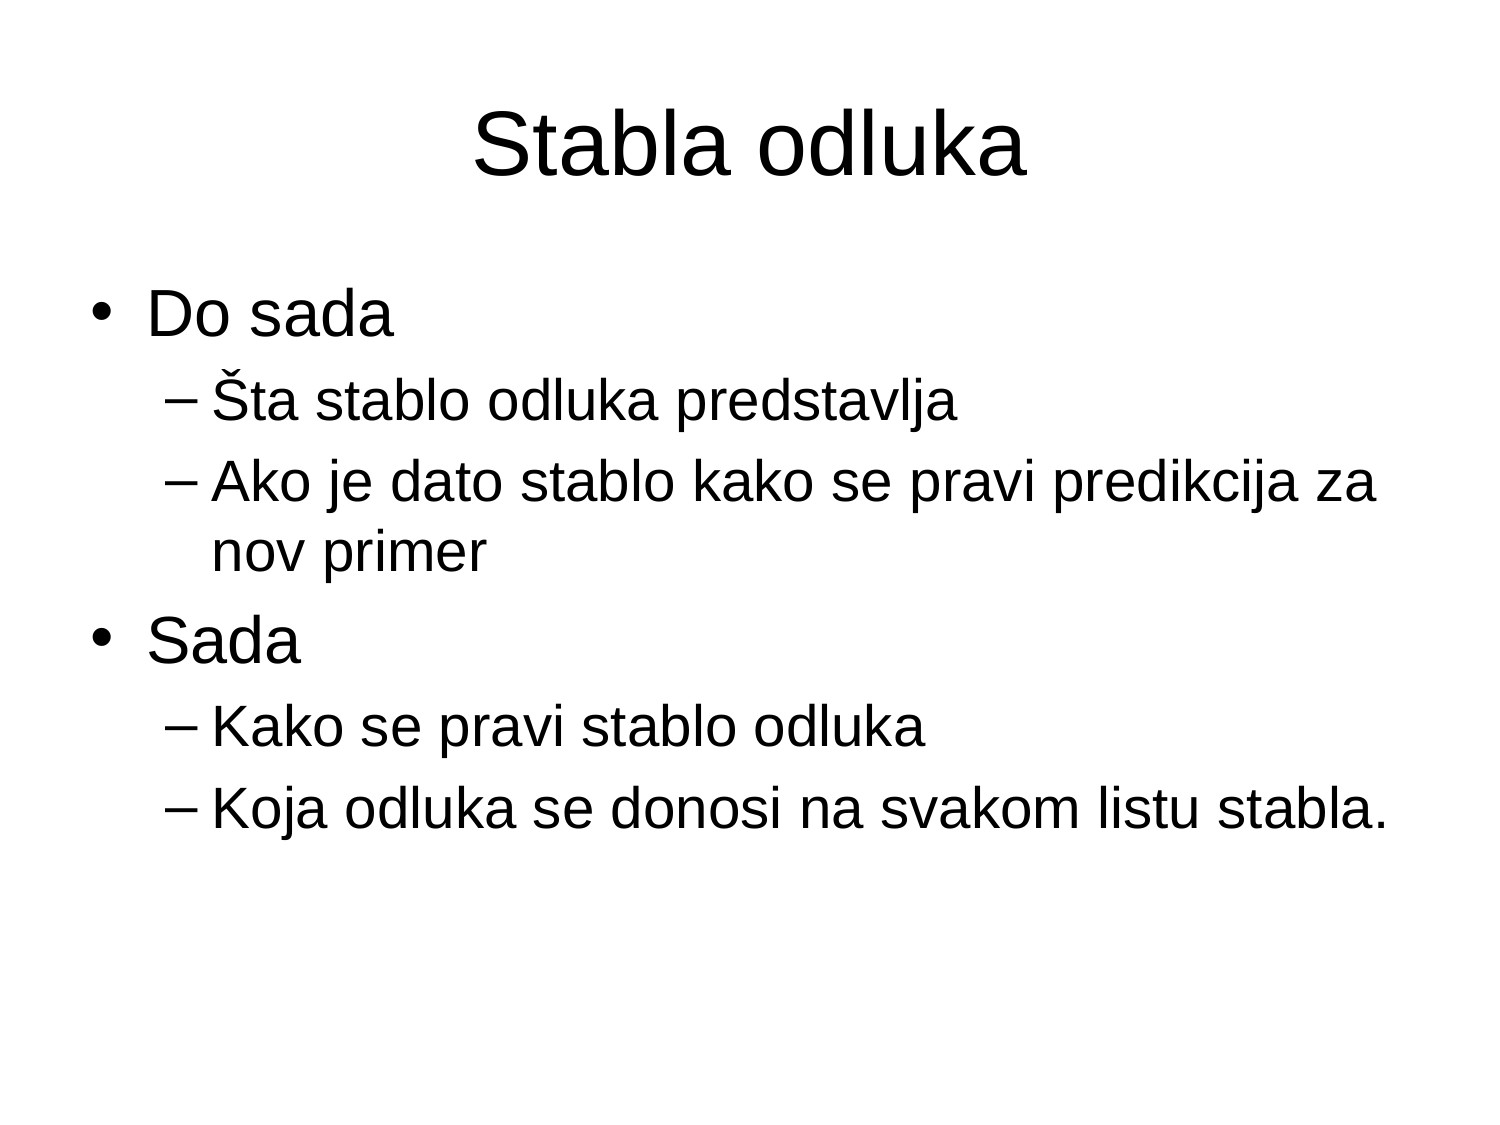

# Stabla odluka
Do sada
Šta stablo odluka predstavlja
Ako je dato stablo kako se pravi predikcija za nov primer
Sada
Kako se pravi stablo odluka
Koja odluka se donosi na svakom listu stabla.